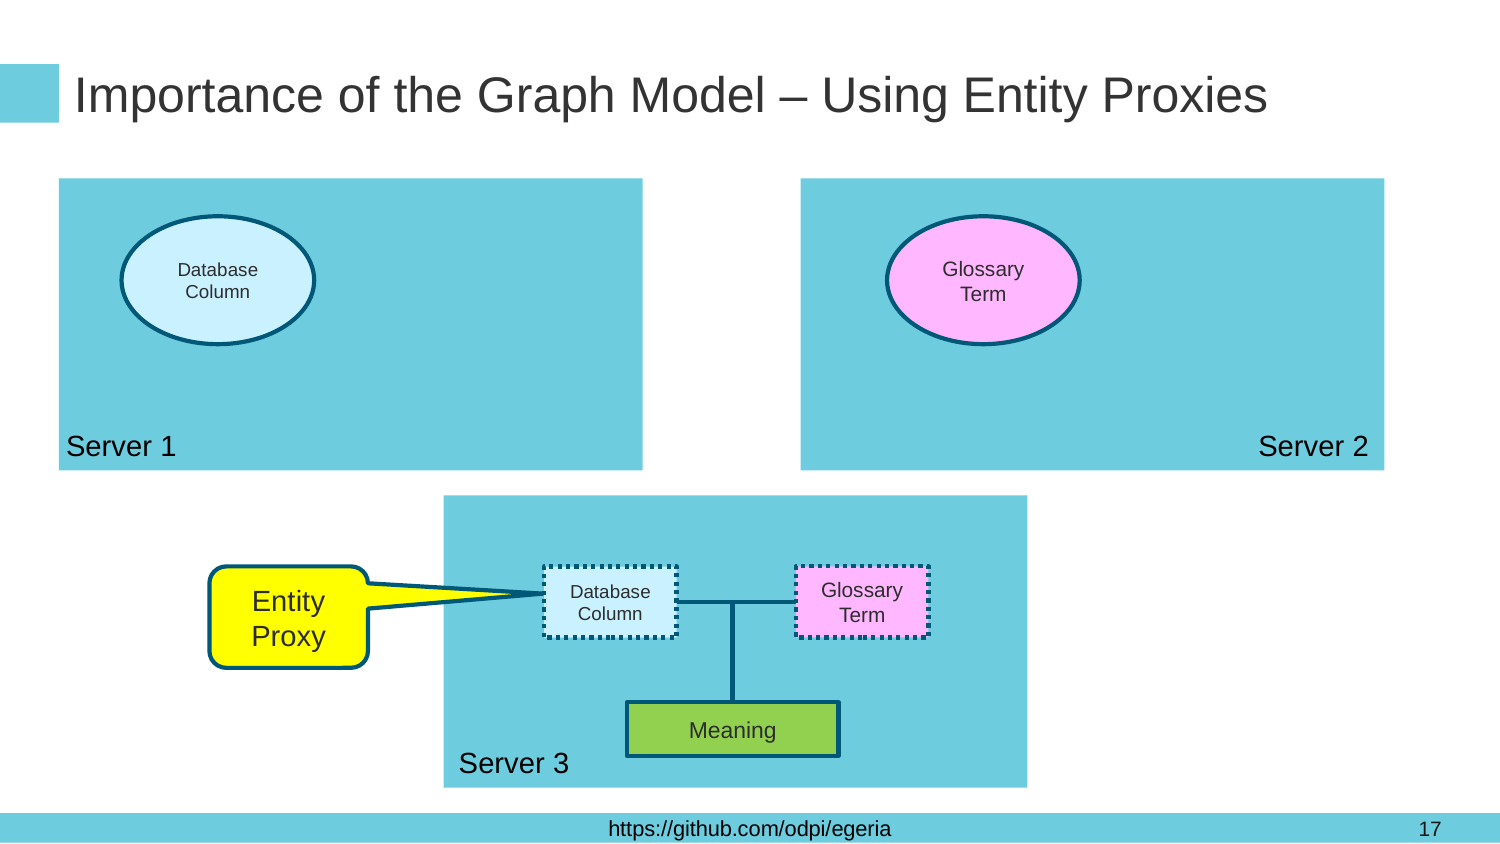

# Importance of the Graph Model – Using Entity Proxies

Glossary
Term
Database
Column
Server 1
Server 2

Entity
Proxy
Glossary
Term
Database
Column
Meaning
Server 3
17